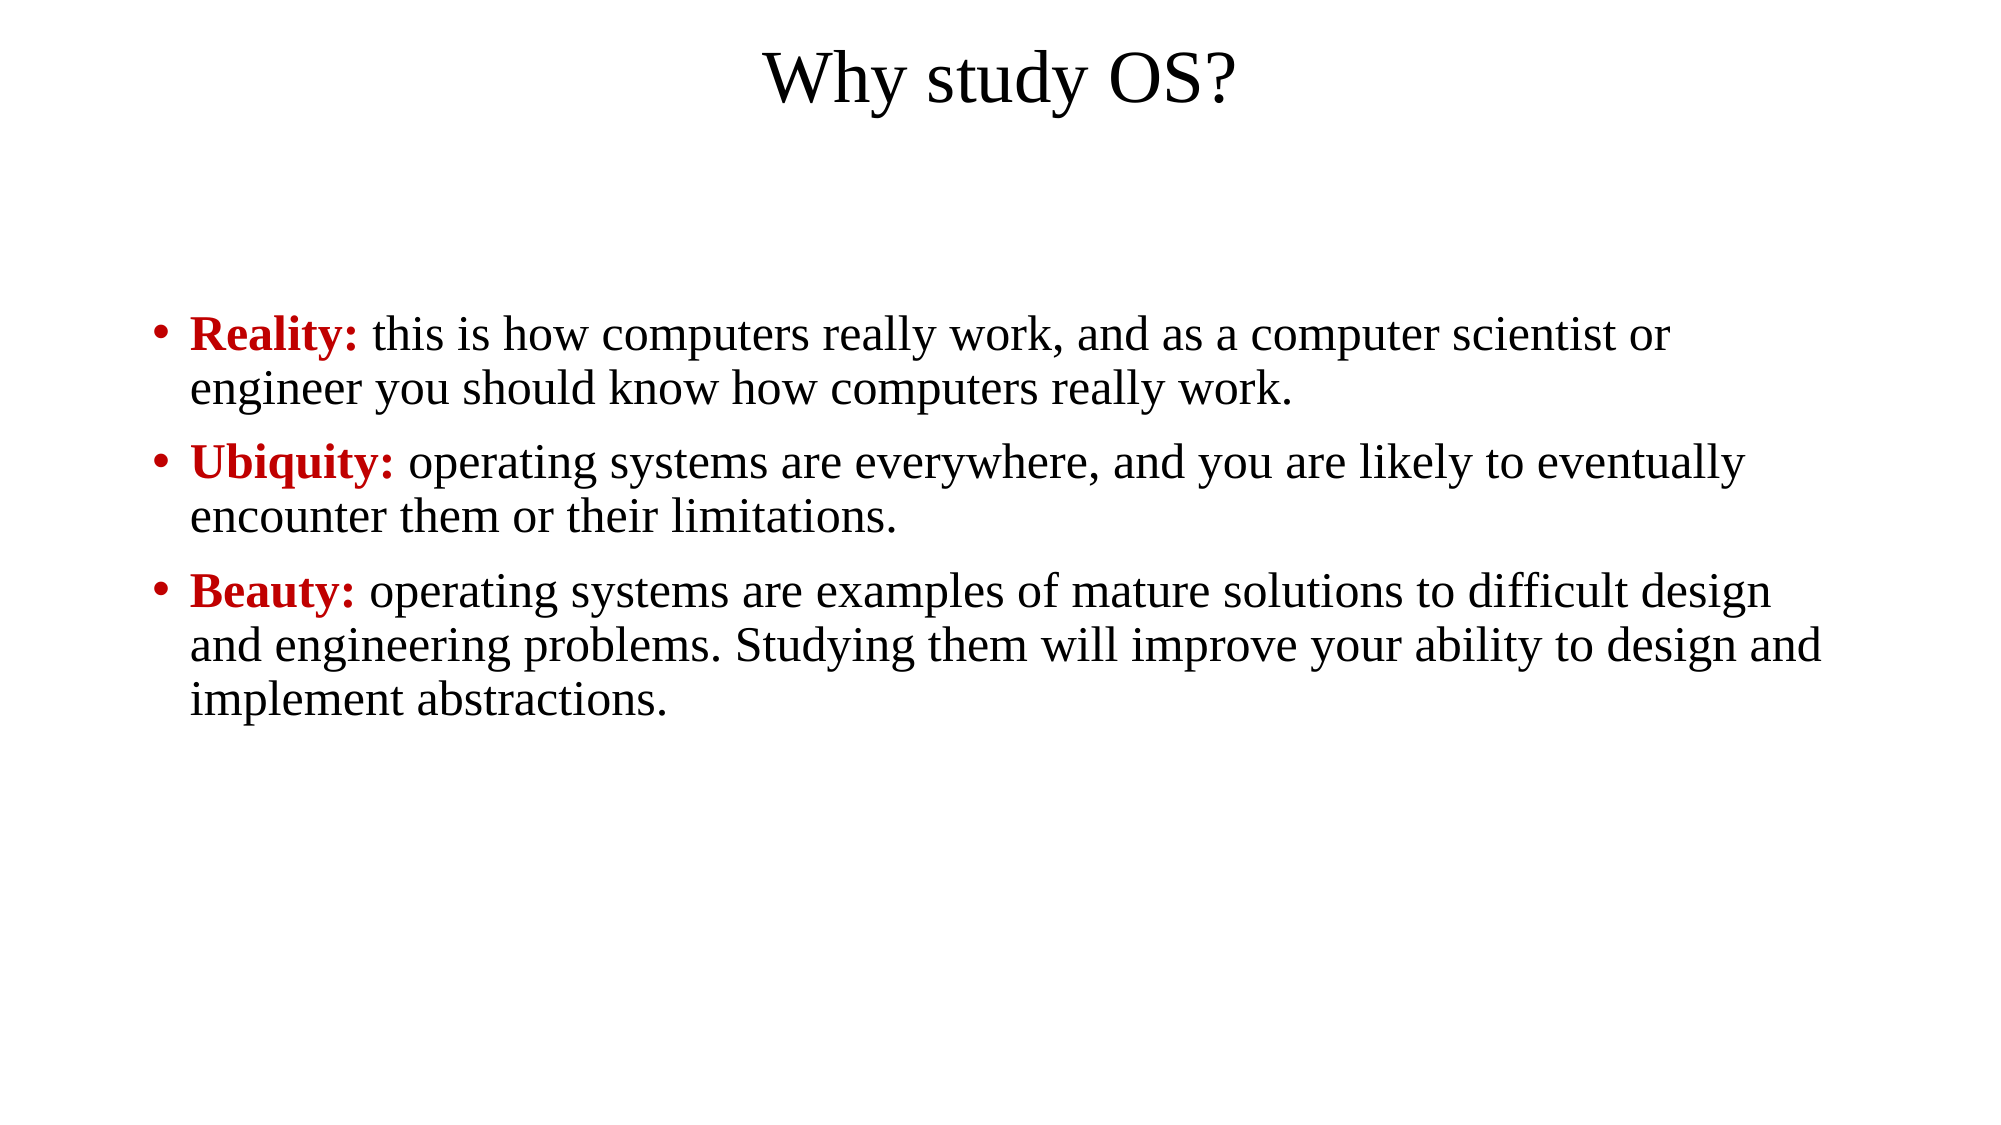

# Why study OS?
Reality: this is how computers really work, and as a computer scientist or engineer you should know how computers really work.
Ubiquity: operating systems are everywhere, and you are likely to eventually encounter them or their limitations.
Beauty: operating systems are examples of mature solutions to difficult design and engineering problems. Studying them will improve your ability to design and implement abstractions.